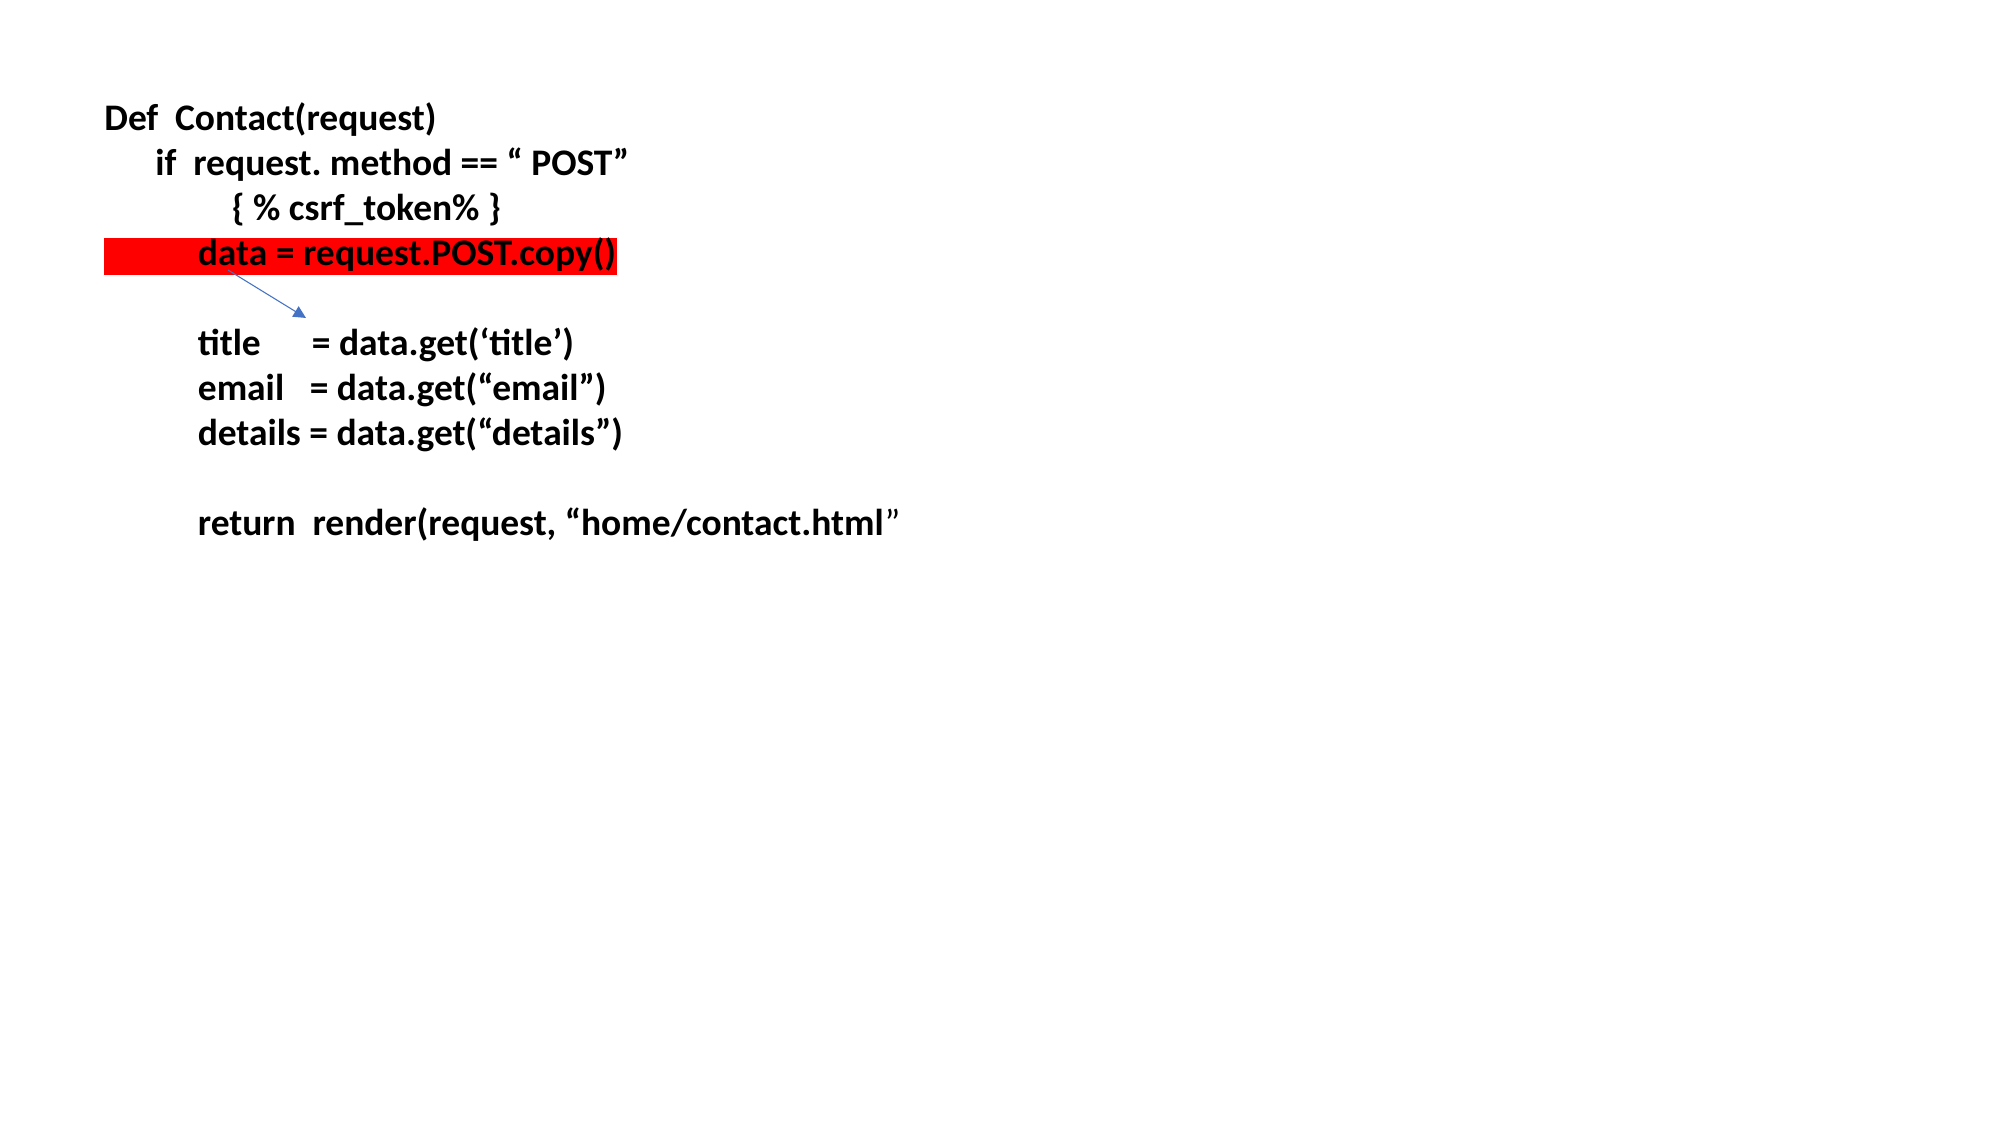

Def  Contact(request)
      if  request. method == “ POST”
               { % csrf_token% }
           data = request.POST.copy()

           title      = data.get(‘title’)
           email   = data.get(“email”)
           details = data.get(“details”)

           return  render(request, “home/contact.html”